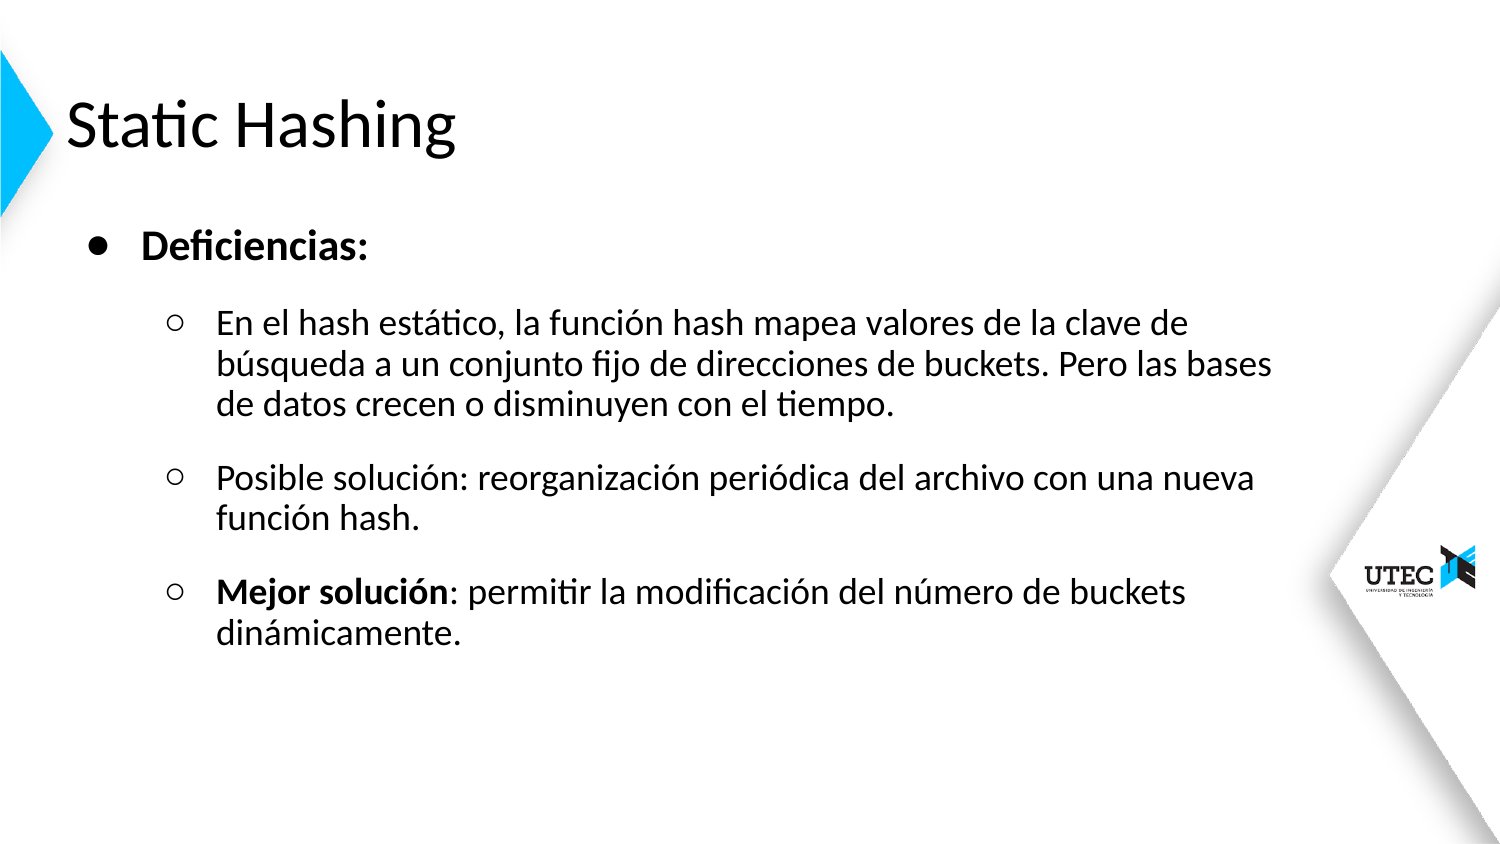

# Static Hashing
Deficiencias:
En el hash estático, la función hash mapea valores de la clave de búsqueda a un conjunto fijo de direcciones de buckets. Pero las bases de datos crecen o disminuyen con el tiempo.
Posible solución: reorganización periódica del archivo con una nueva función hash.
Mejor solución: permitir la modificación del número de buckets dinámicamente.